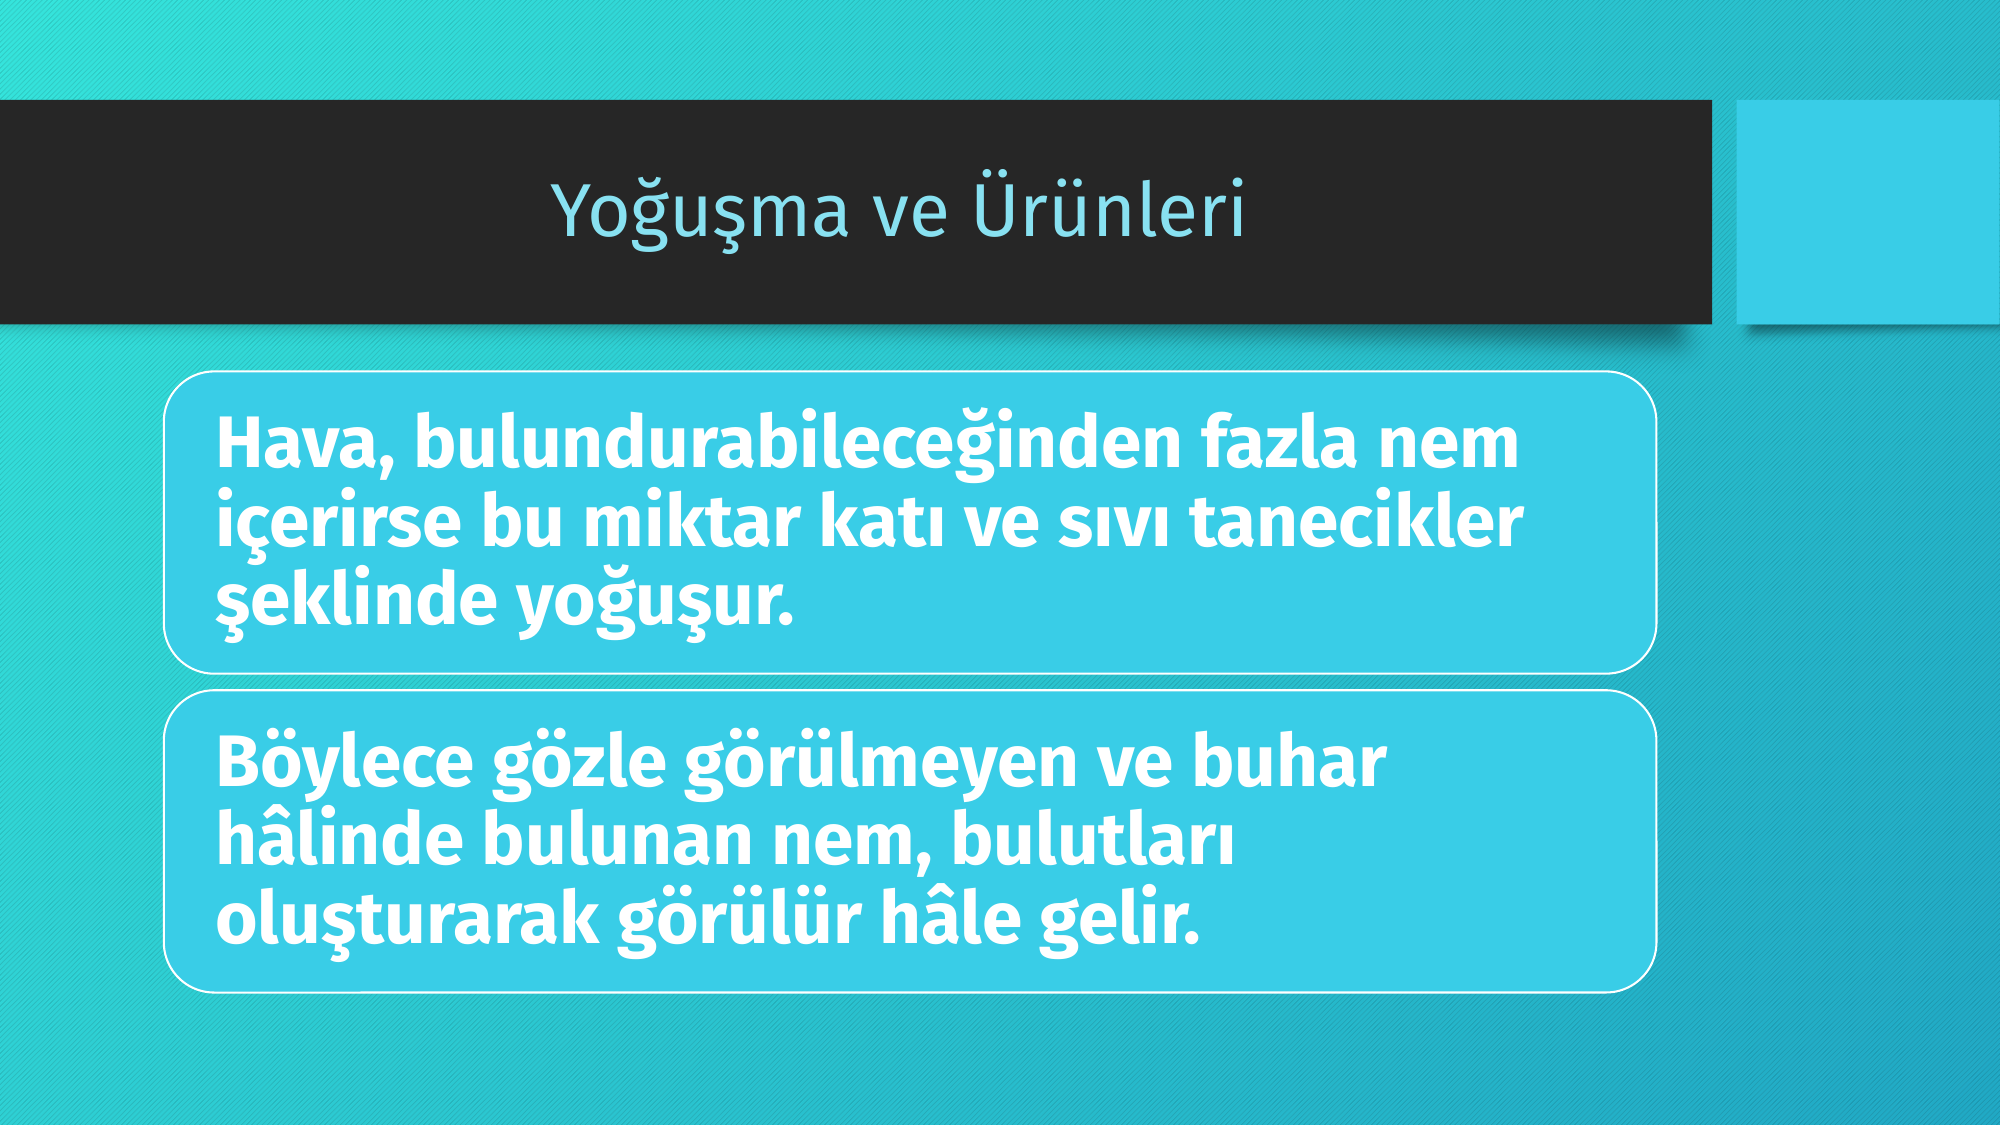

# Yoğuşma ve Ürünleri
Hava, bulundurabileceğinden fazla nem içerirse bu miktar katı ve sıvı tanecikler şeklinde yoğuşur.
Böylece gözle görülmeyen ve buhar hâlinde bulunan nem, bulutları oluşturarak görülür hâle gelir.